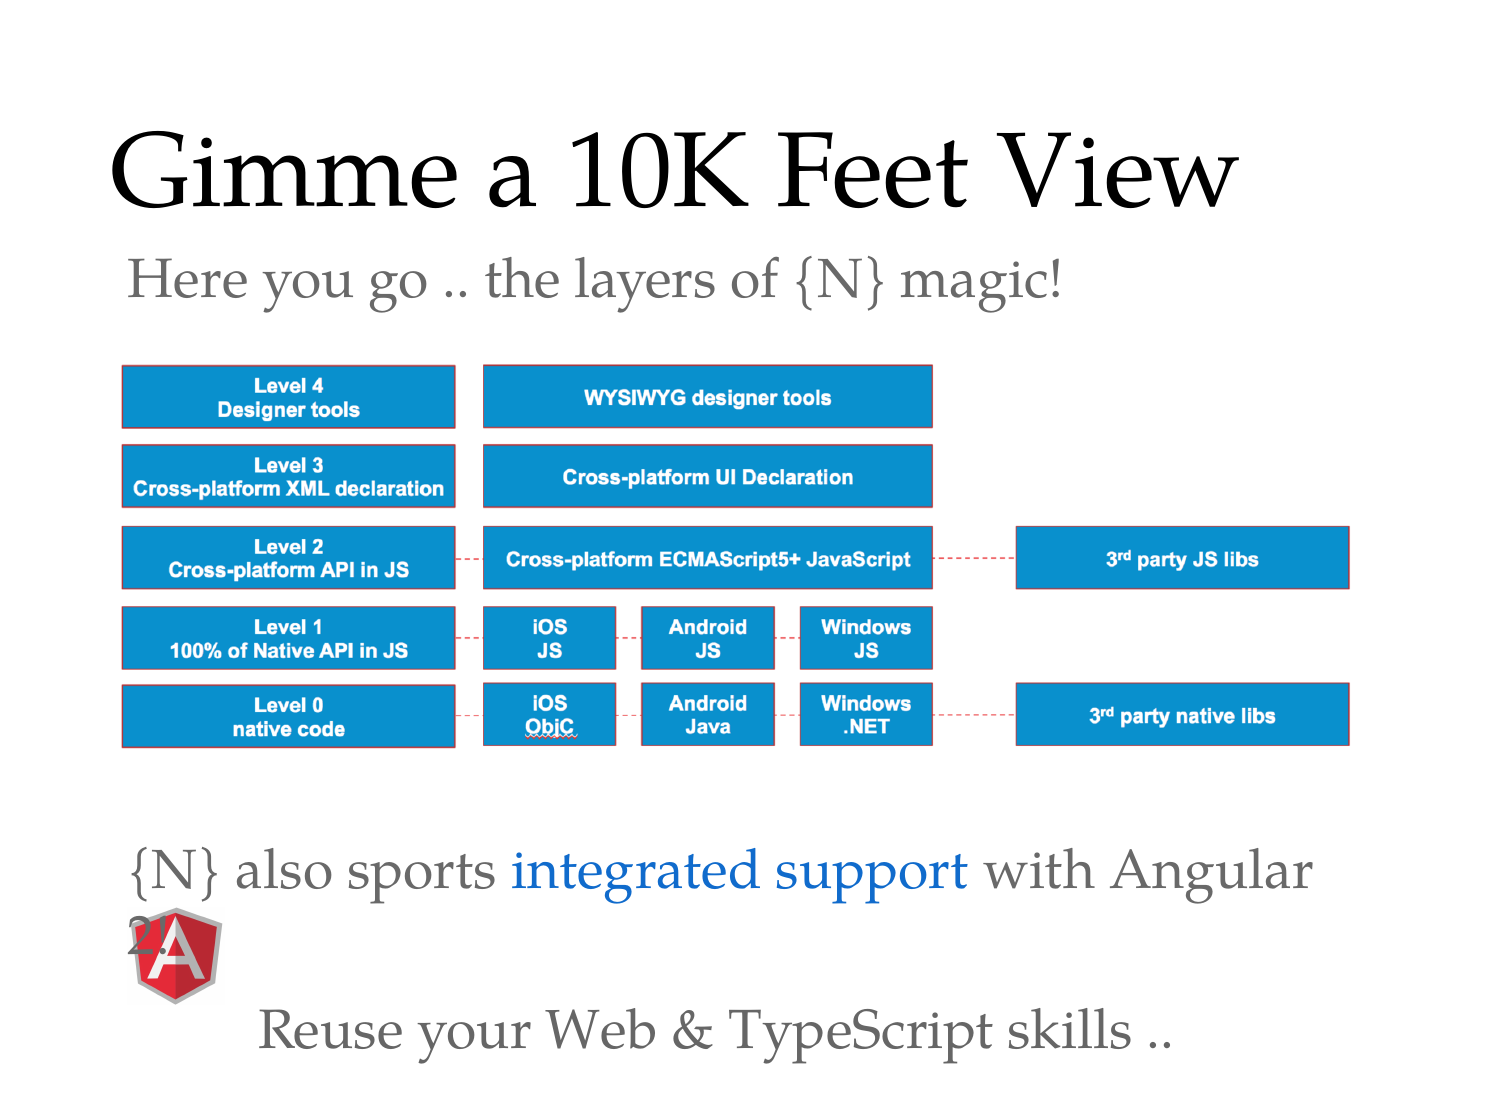

Gimme a 10K Feet View
Here you go .. the layers of {N} magic!

{N} also sports integrated support with Angular 2!
Reuse your Web & TypeScript skills ..